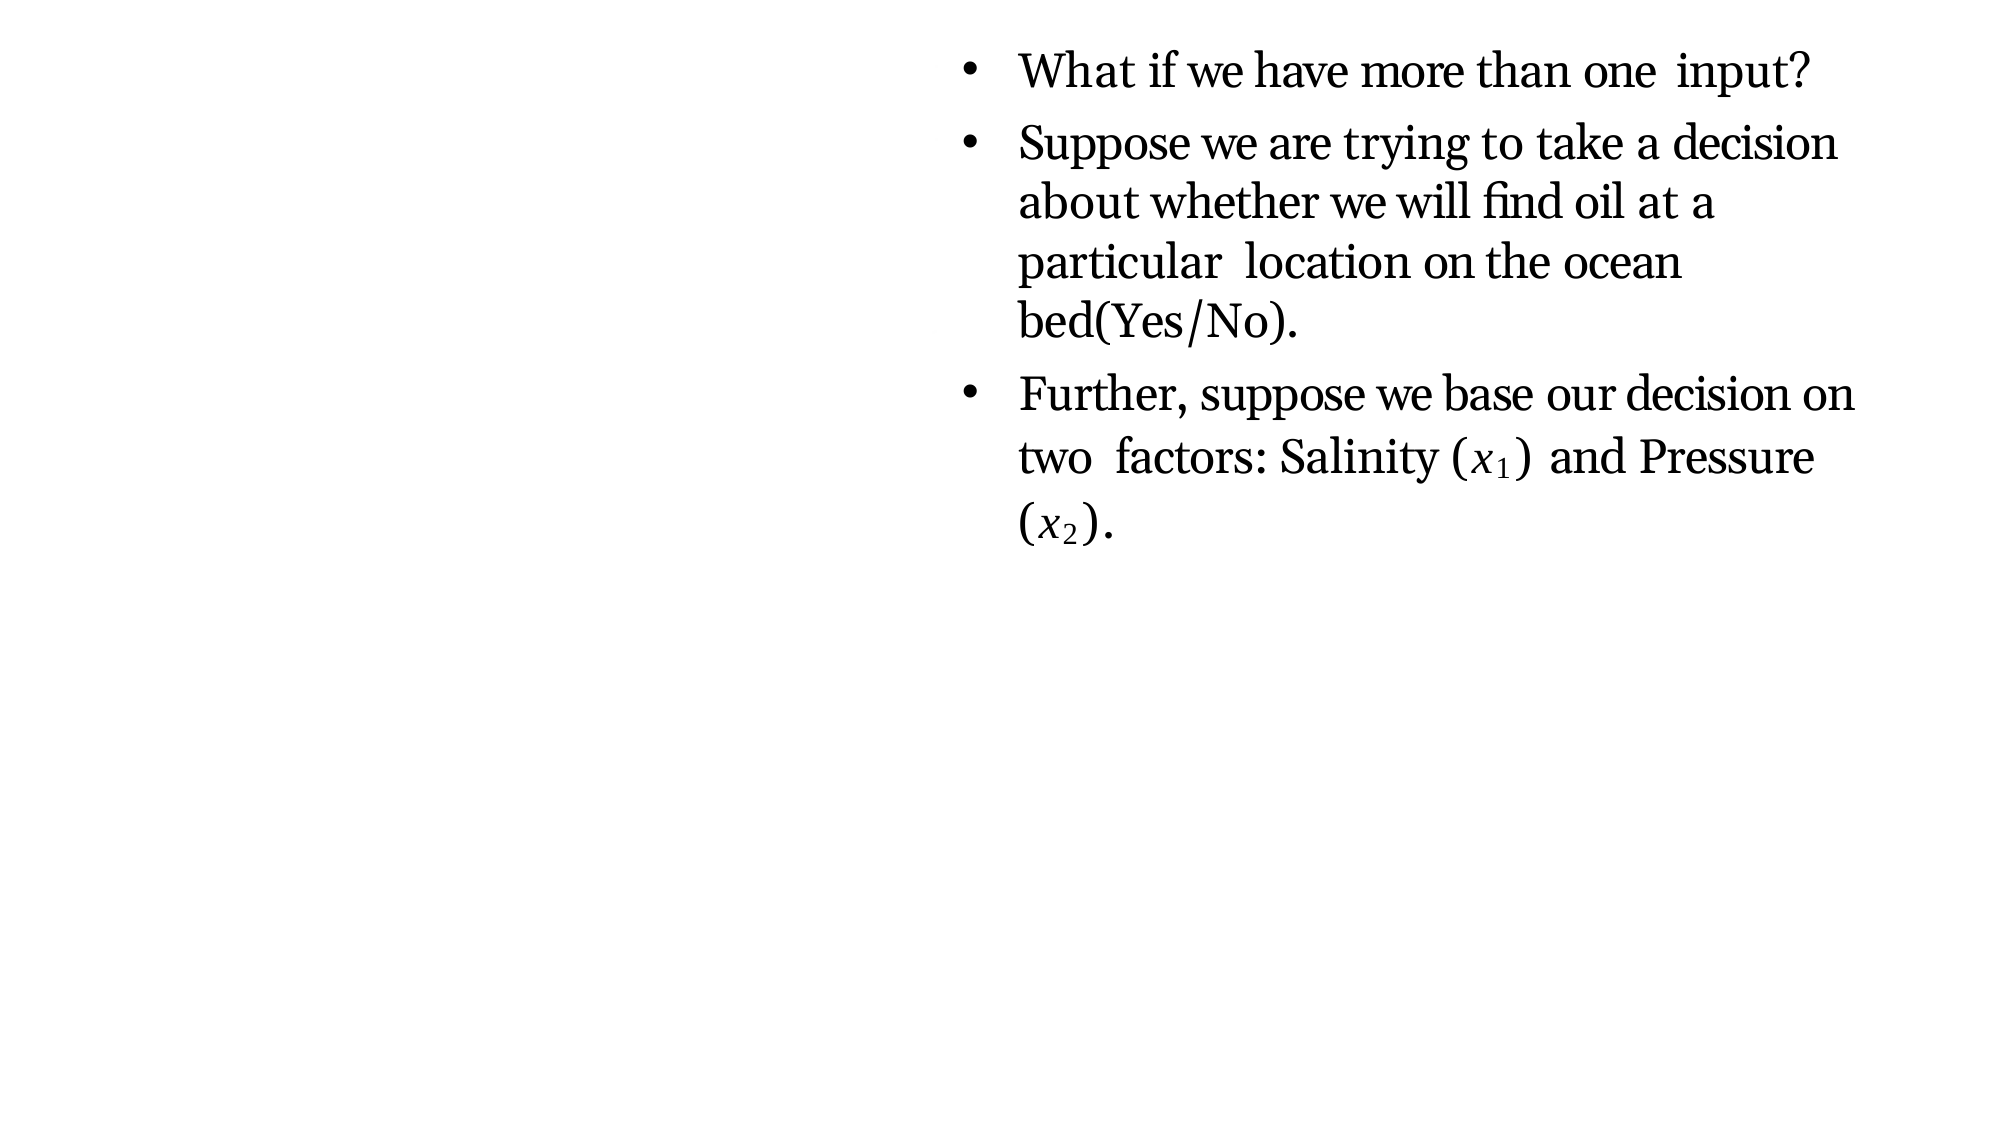

What if we have more than one input?
Suppose we are trying to take a decision  about whether we will find oil at a particular  location on the ocean bed(Yes/No).
Further, suppose we base our decision on two  factors: Salinity (x1) and Pressure (x2).

Mitesh M. Khapra